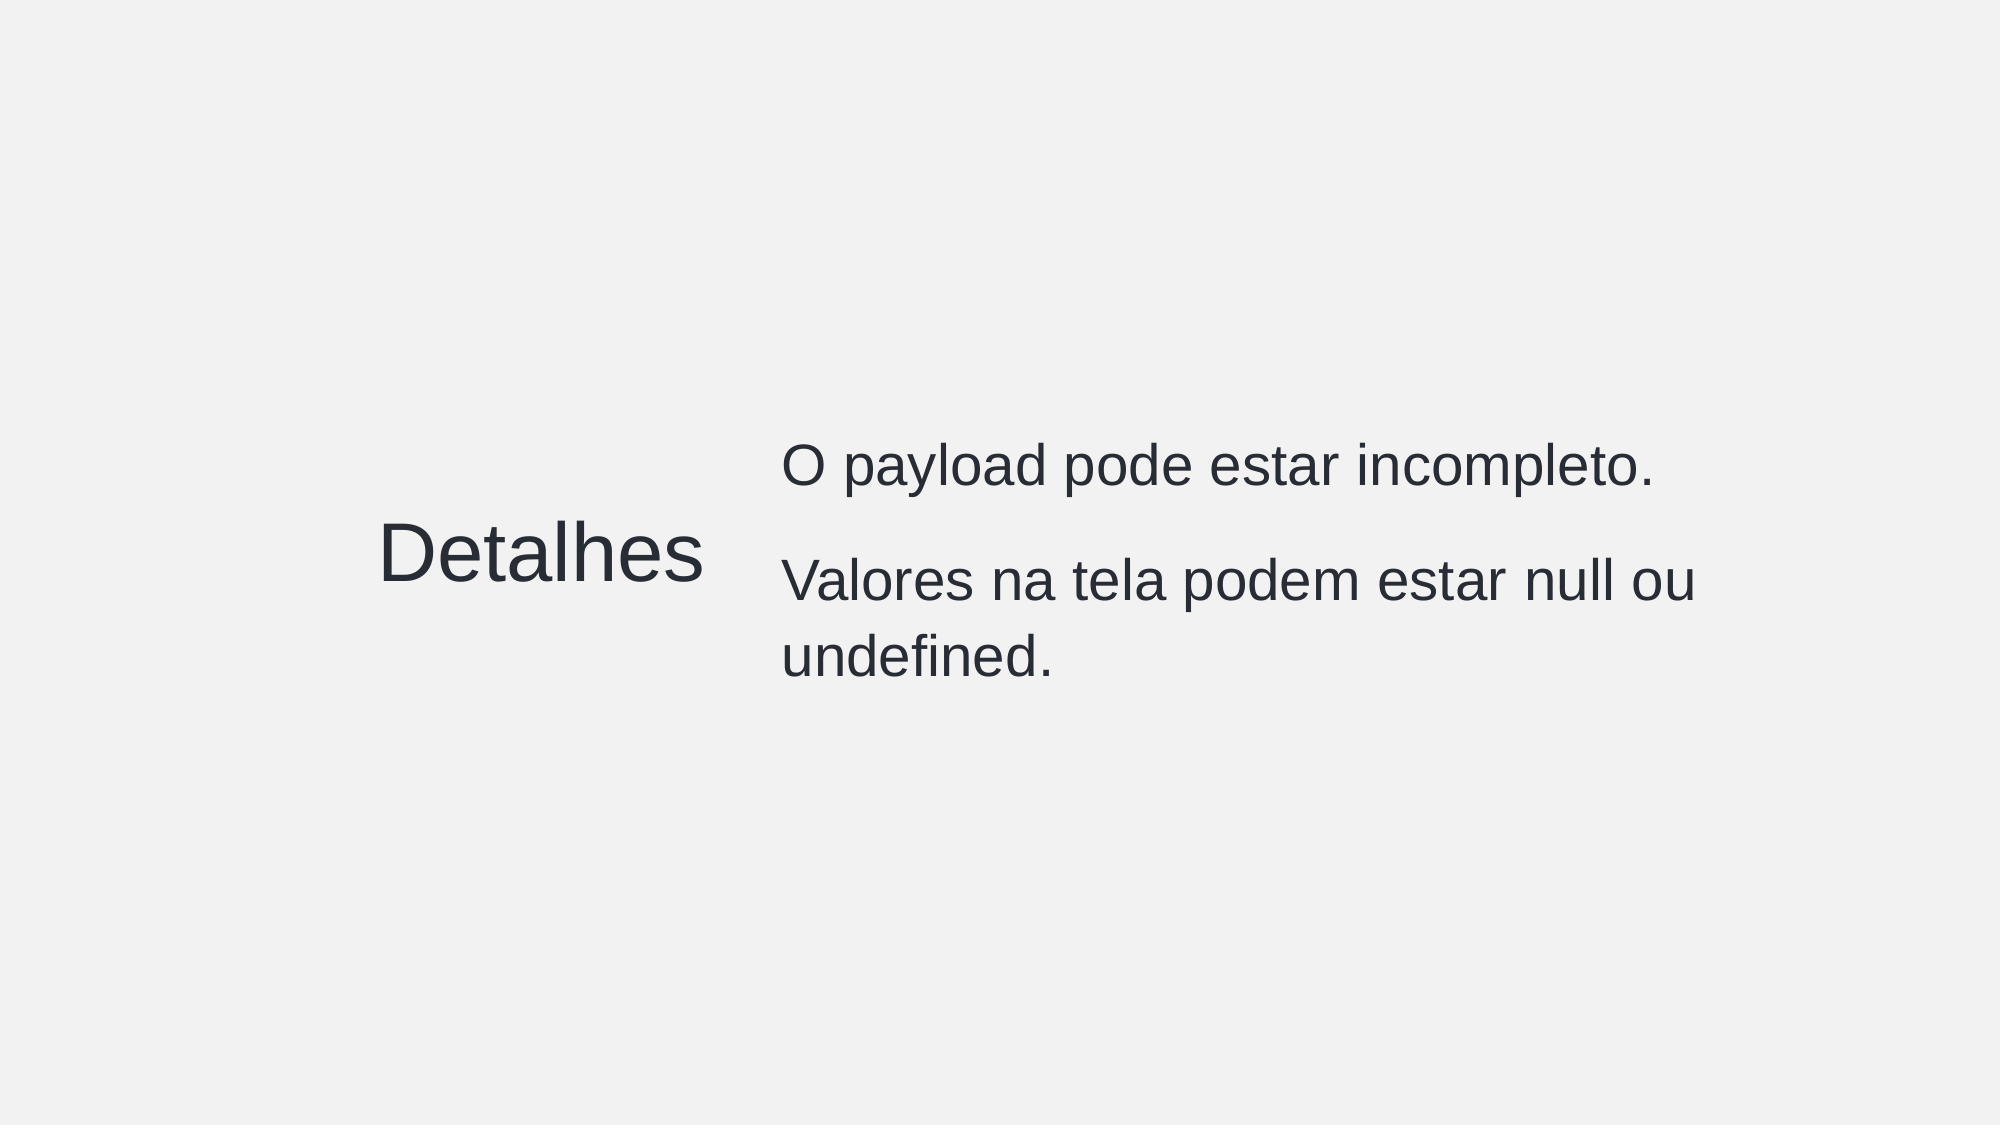

O payload pode estar incompleto.
Valores na tela podem estar null ou undefined.
# Detalhes